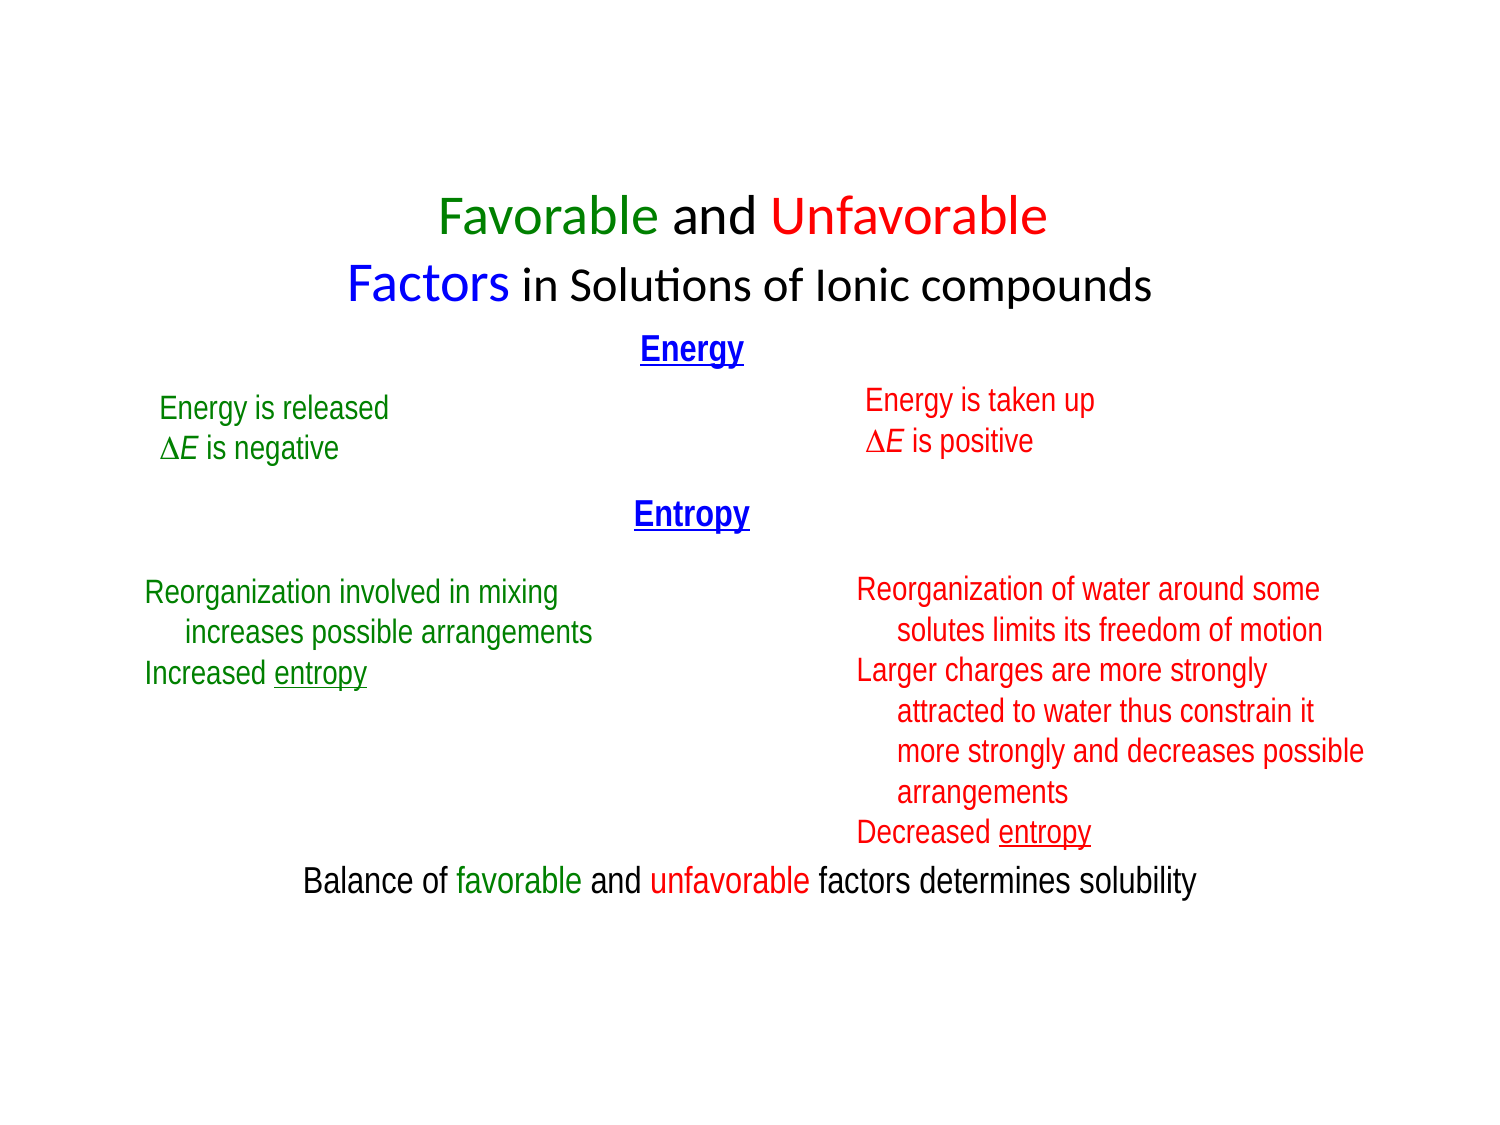

Favorable and Unfavorable
Factors in Solutions of Ionic compounds
Energy
Energy is taken up
ΔE is positive
Energy is released
ΔE is negative
Entropy
Reorganization of water around some solutes limits its freedom of motion
Larger charges are more strongly attracted to water thus constrain it more strongly and decreases possible arrangements
Decreased entropy

Reorganization involved in mixing increases possible arrangements
Increased entropy
Balance of favorable and unfavorable factors determines solubility